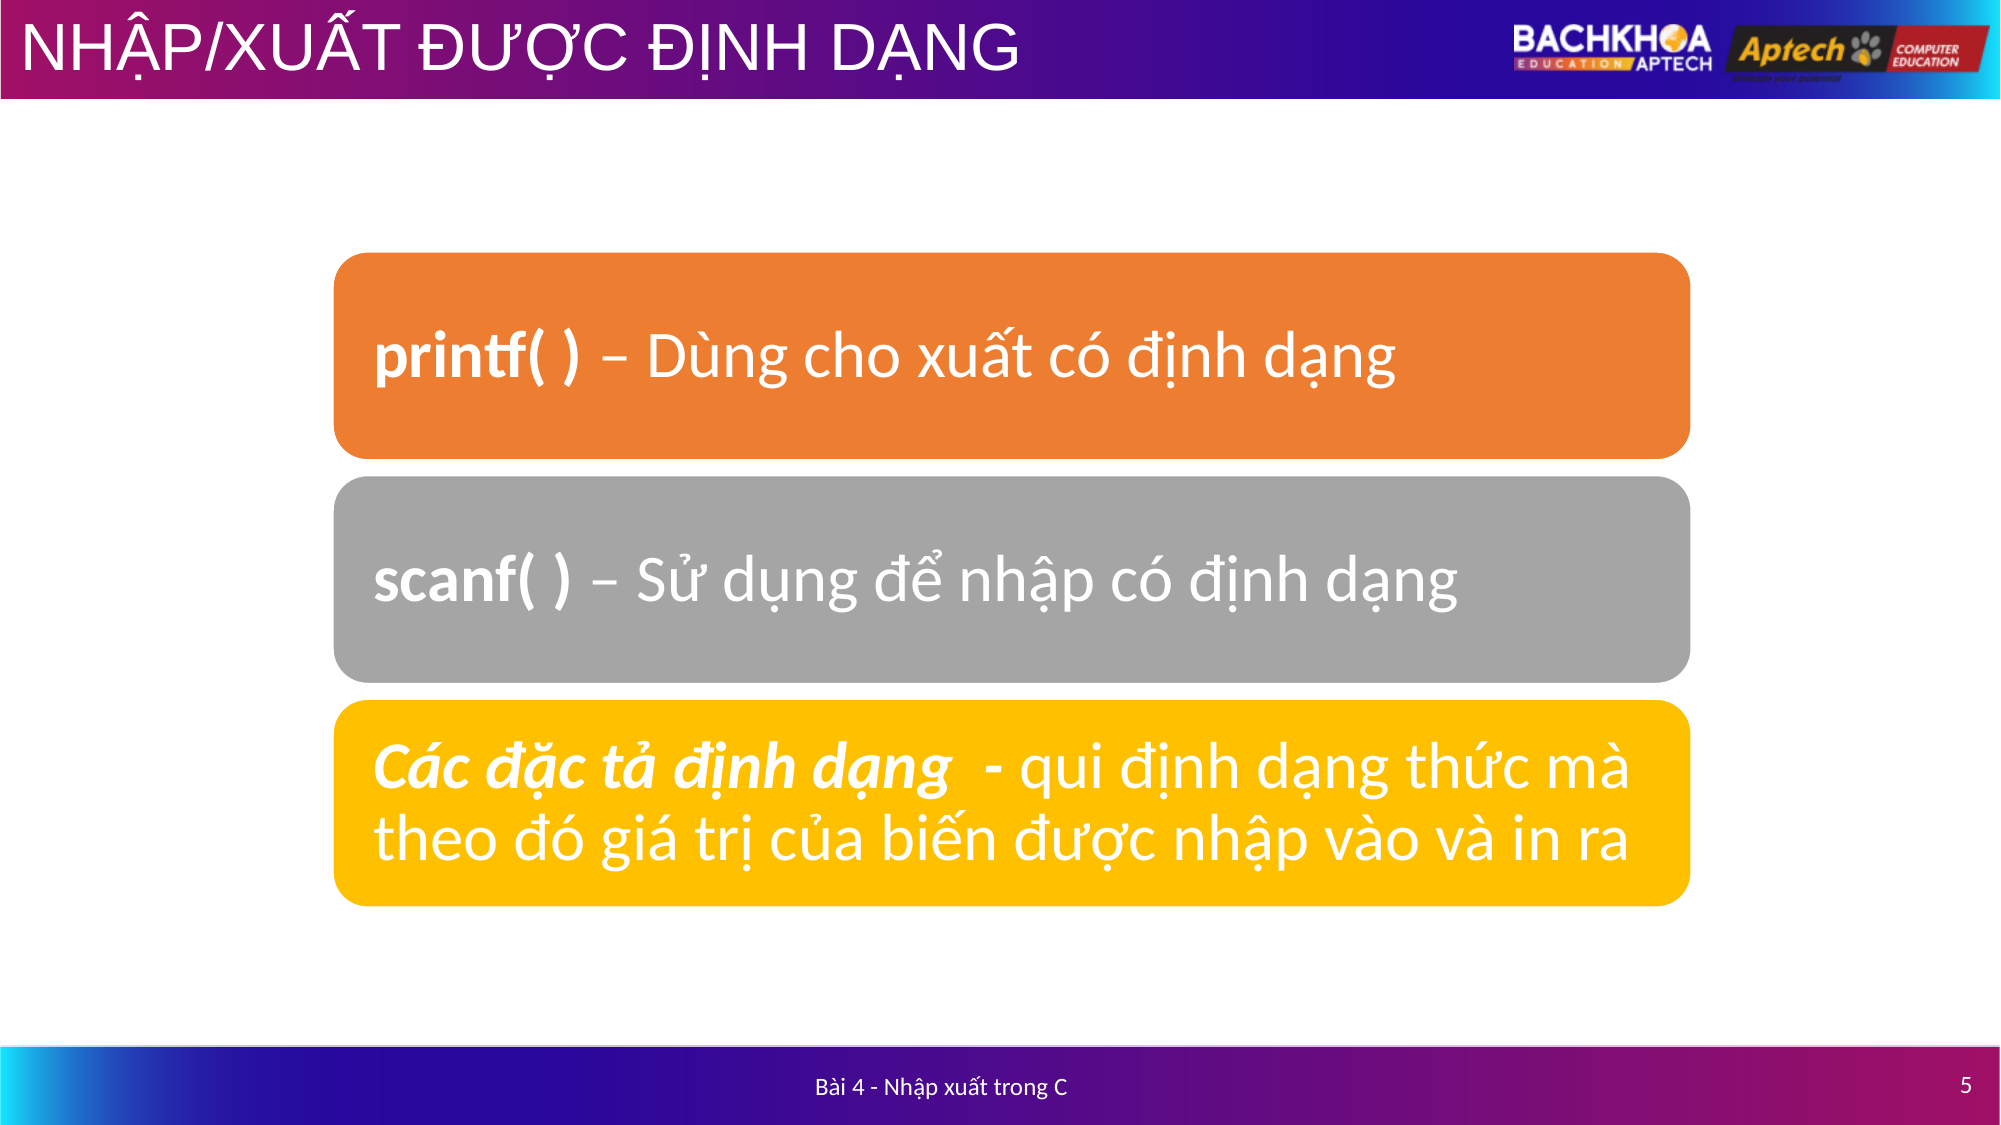

# NHẬP/XUẤT ĐƯỢC ĐỊNH DẠNG

printf( ) – Dùng cho xuất có định dạng
scanf( ) – Sử dụng để nhập có định dạng
Các đặc tả định dạng  - qui định dạng thức mà theo đó giá trị của biến được nhập vào và in ra
5
Bài 4 - Nhập xuất trong C